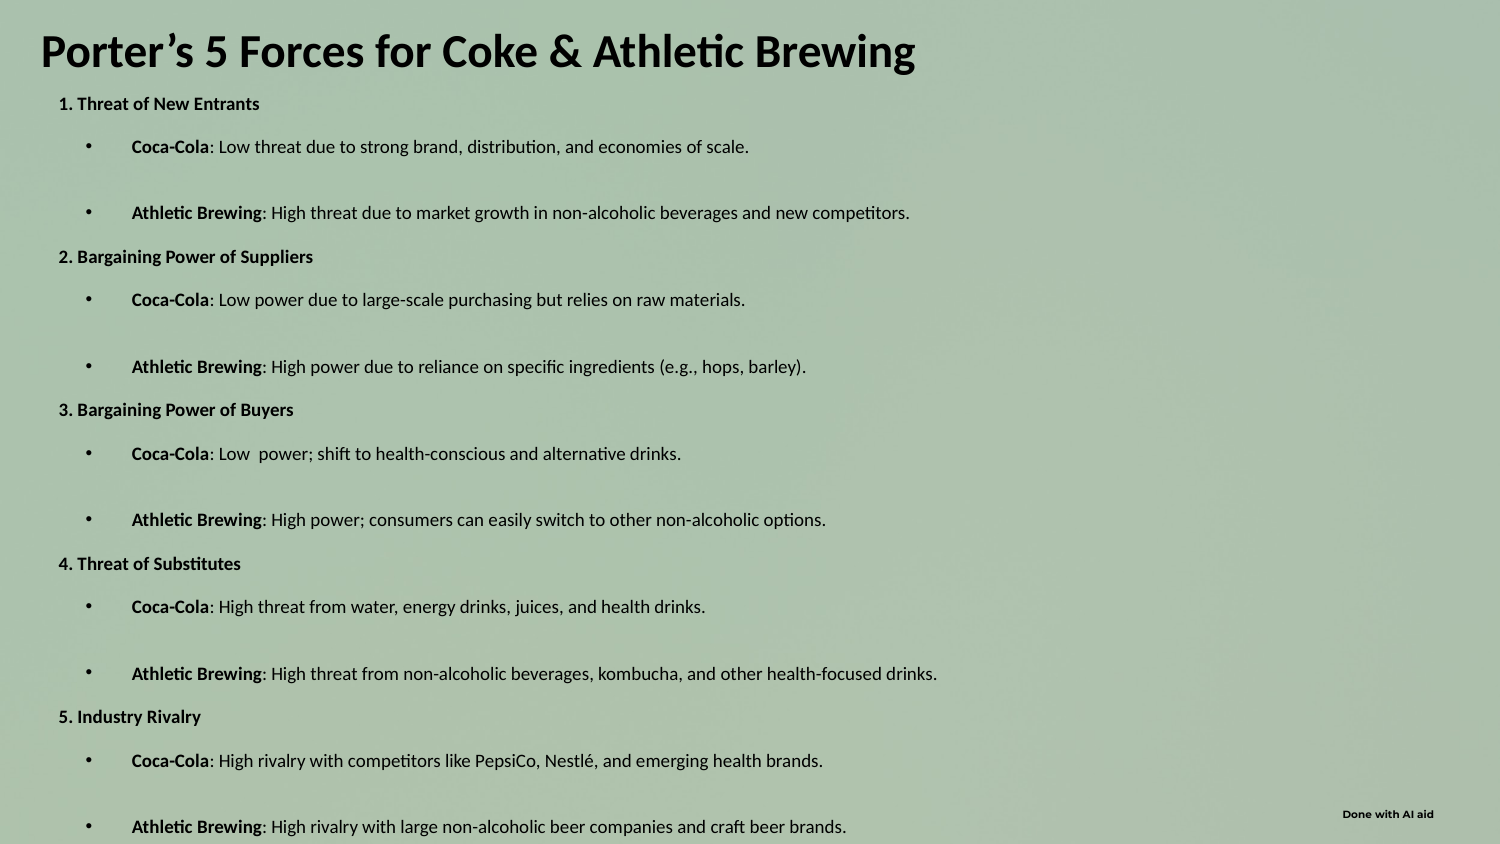

Porter’s 5 Forces for Coke & Athletic Brewing

1. Threat of New Entrants
Coca-Cola: Low threat due to strong brand, distribution, and economies of scale.
Athletic Brewing: High threat due to market growth in non-alcoholic beverages and new competitors.
2. Bargaining Power of Suppliers
Coca-Cola: Low power due to large-scale purchasing but relies on raw materials.
Athletic Brewing: High power due to reliance on specific ingredients (e.g., hops, barley).
3. Bargaining Power of Buyers
Coca-Cola: Low  power; shift to health-conscious and alternative drinks.
Athletic Brewing: High power; consumers can easily switch to other non-alcoholic options.
4. Threat of Substitutes
Coca-Cola: High threat from water, energy drinks, juices, and health drinks.
Athletic Brewing: High threat from non-alcoholic beverages, kombucha, and other health-focused drinks.
5. Industry Rivalry
Coca-Cola: High rivalry with competitors like PepsiCo, Nestlé, and emerging health brands.
Athletic Brewing: High rivalry with large non-alcoholic beer companies and craft beer brands.
Done with AI aid